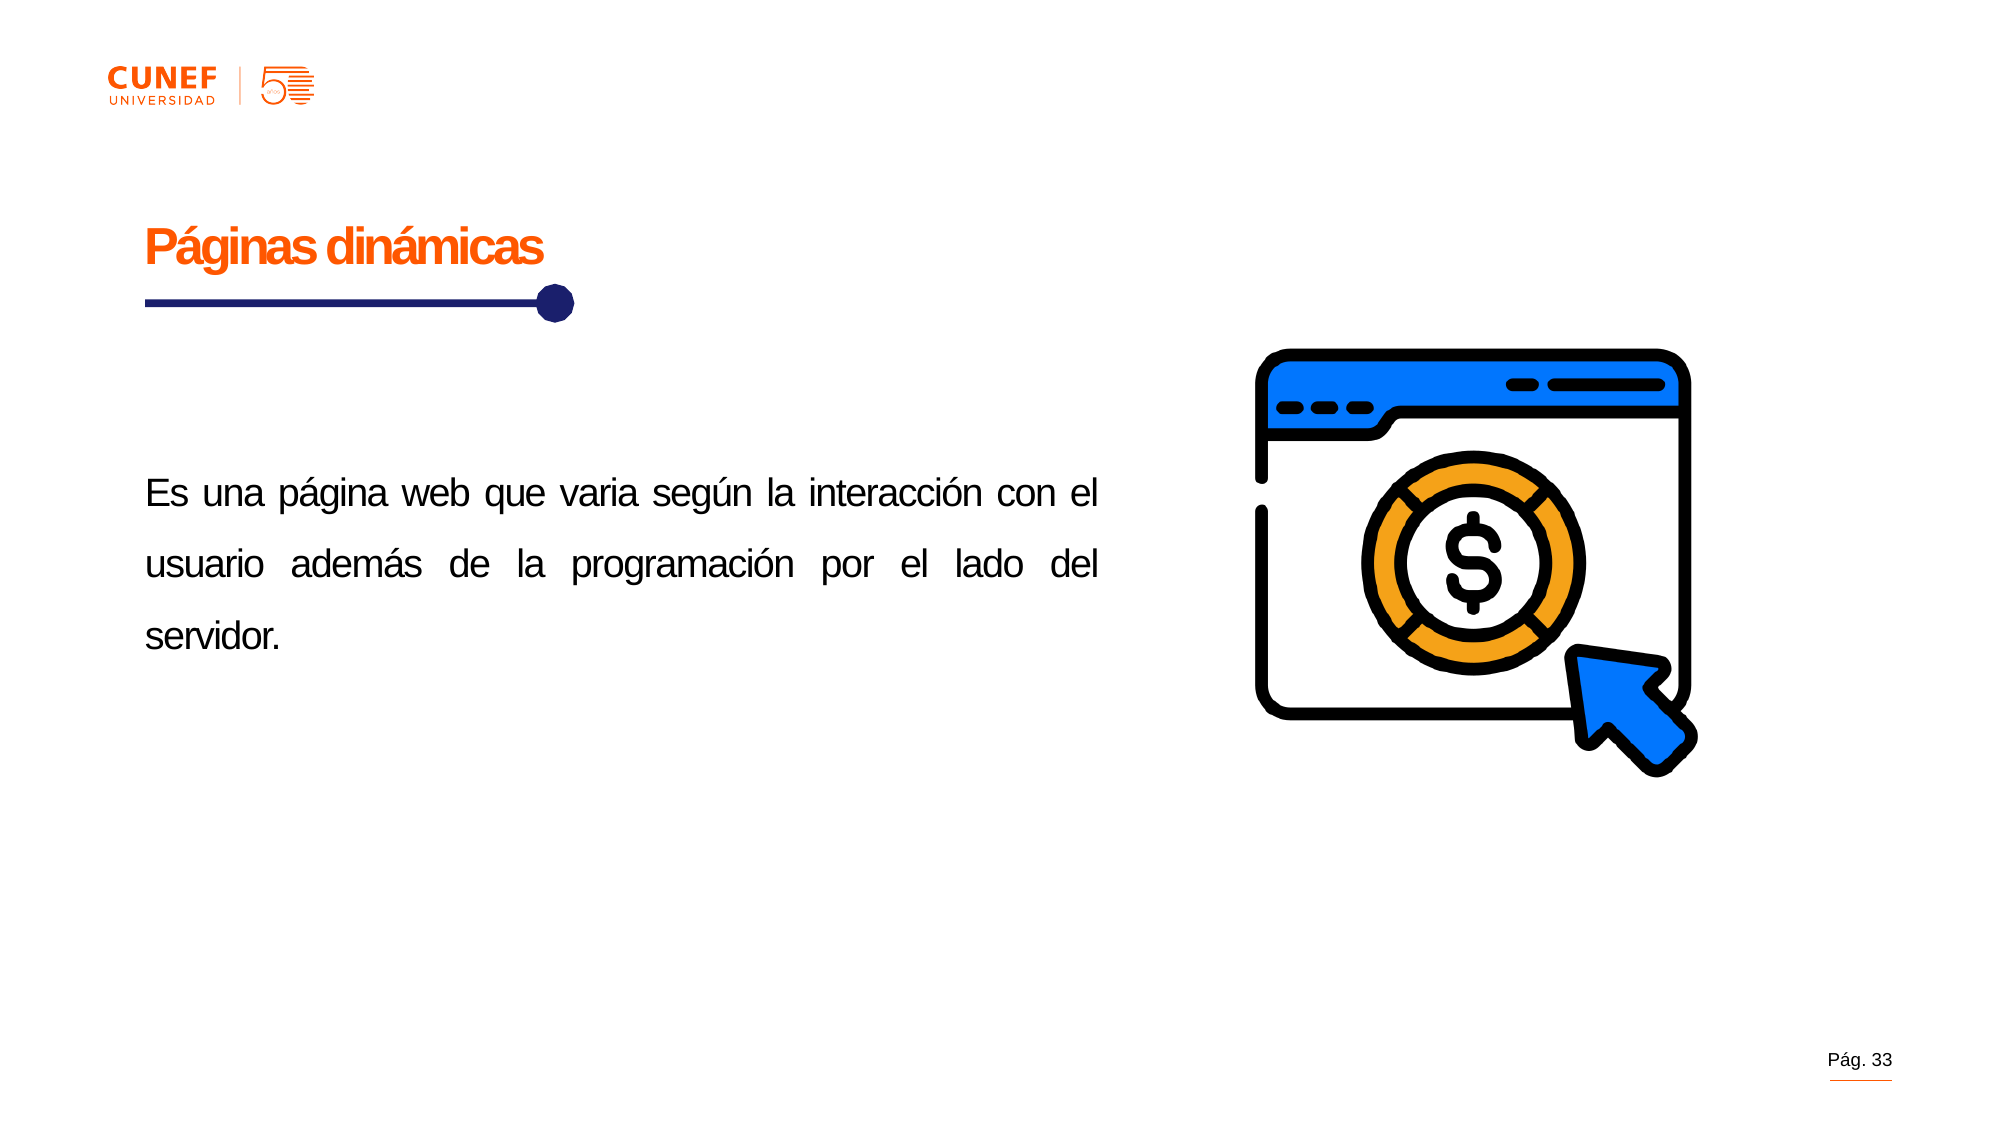

Páginas dinámicas

Es una página web que varia según la interacción con el usuario además de la programación por el lado del servidor.